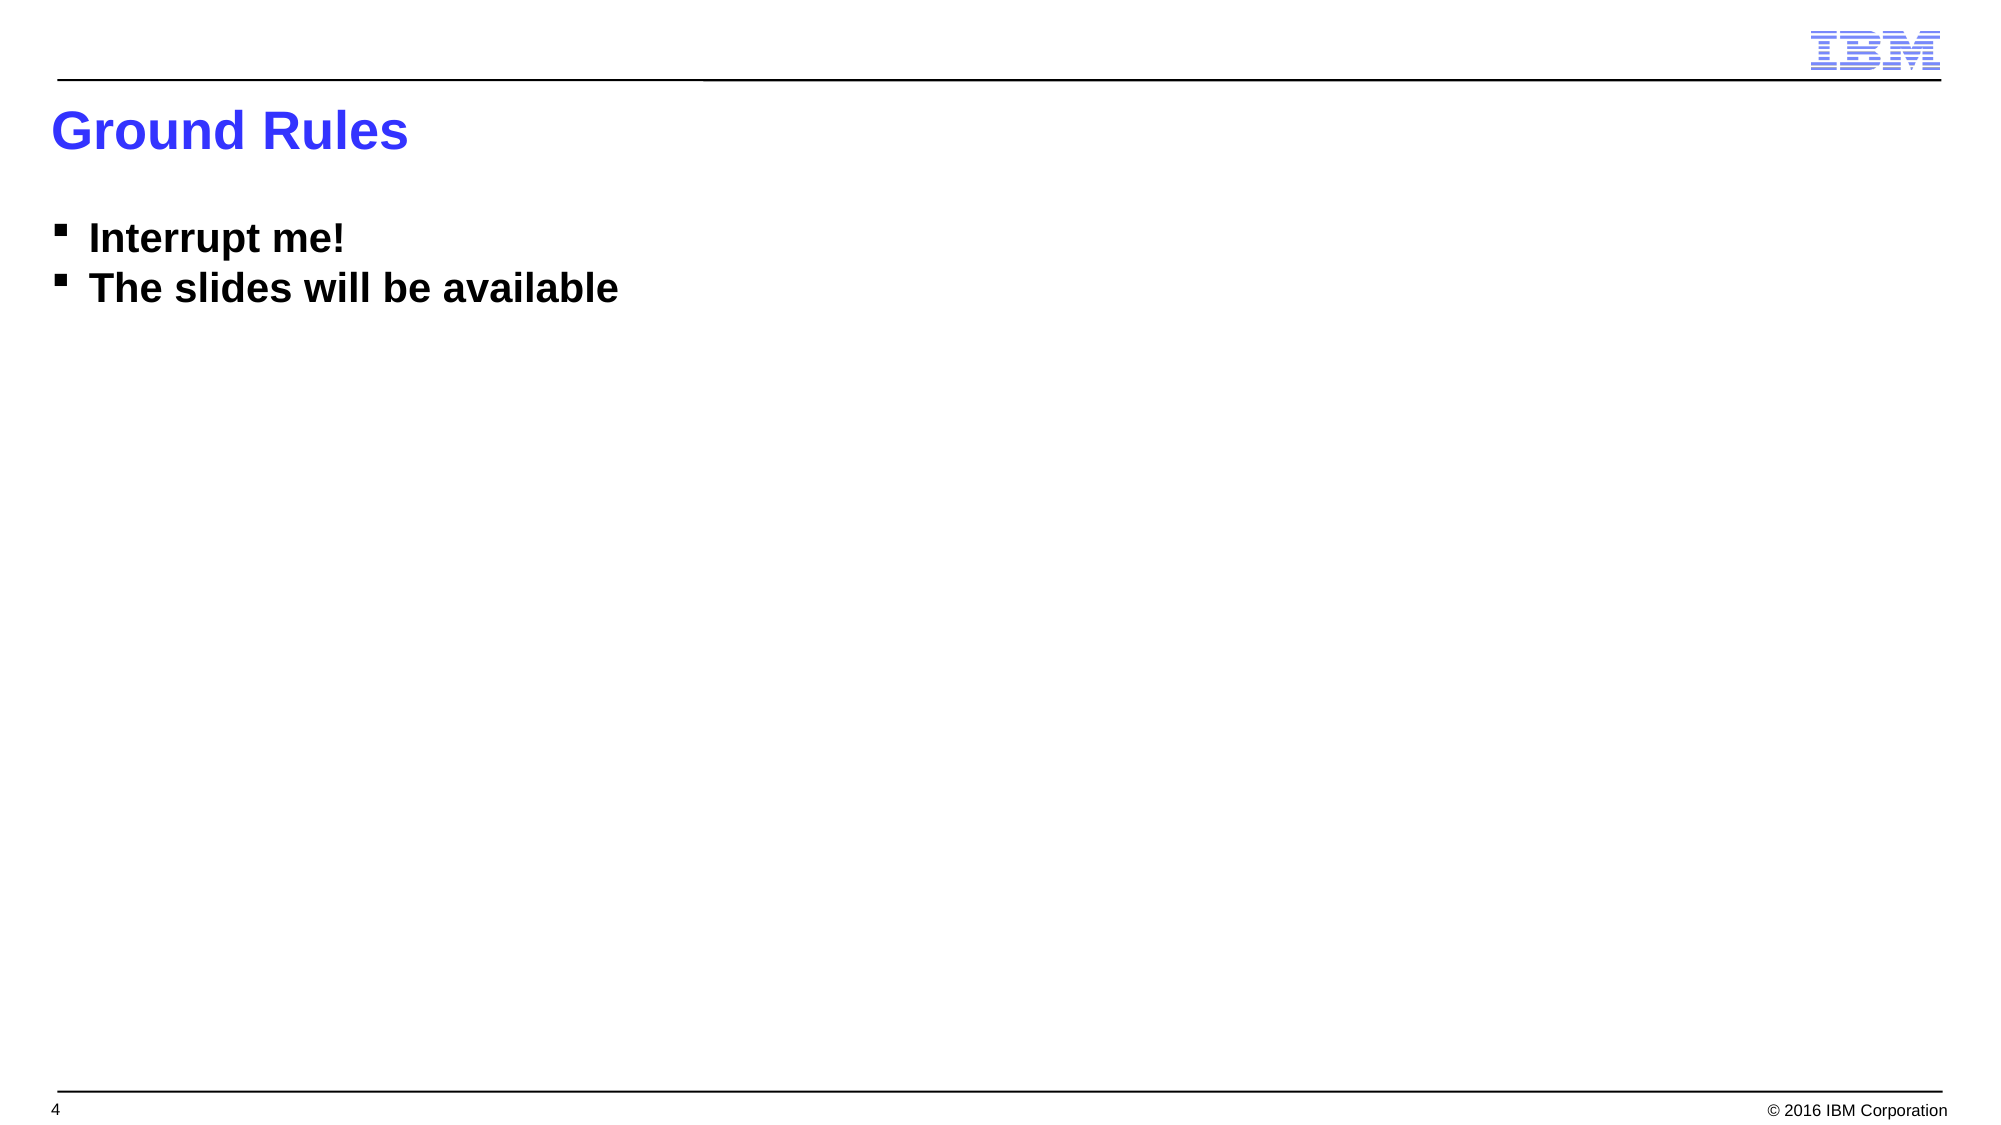

# Ground Rules
Interrupt me!
The slides will be available